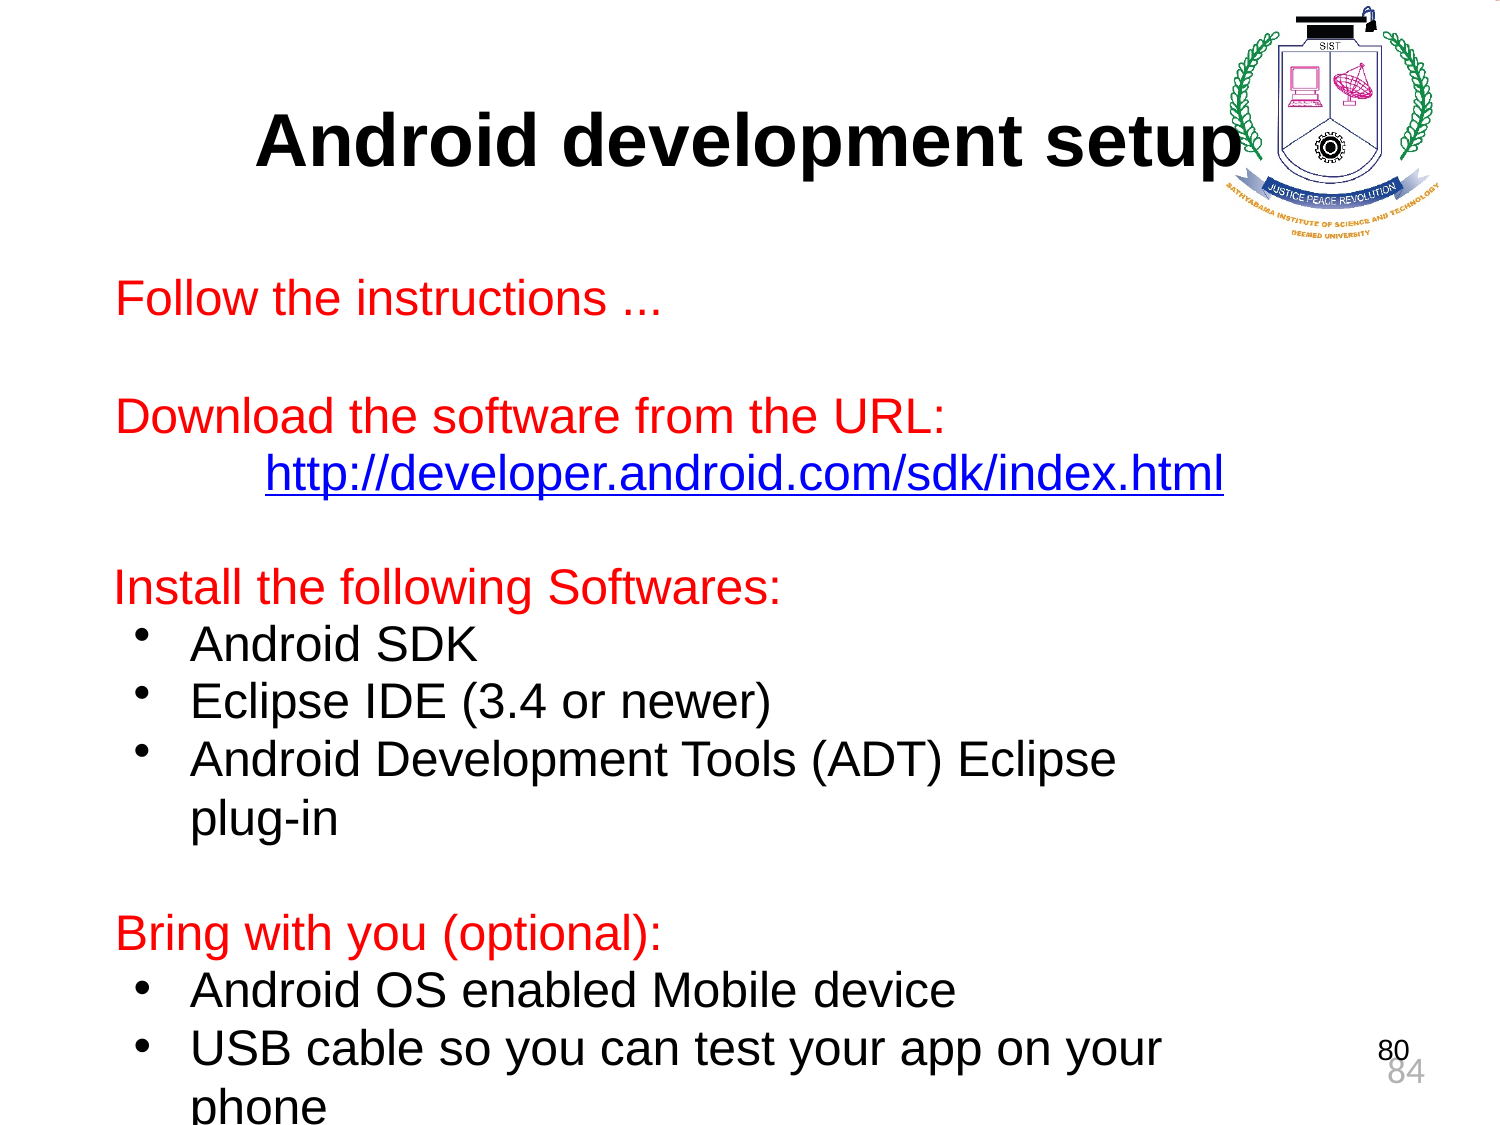

# Android development setup
Follow the instructions ...

Download the software from the URL:  http://developer.android.com/sdk/index.html

Install the following Softwares:
Android SDK
Eclipse IDE (3.4 or newer)
Android Development Tools (ADT) Eclipse plug-in

Bring with you (optional):
Android OS enabled Mobile device
USB cable so you can test your app on your phone
80
84